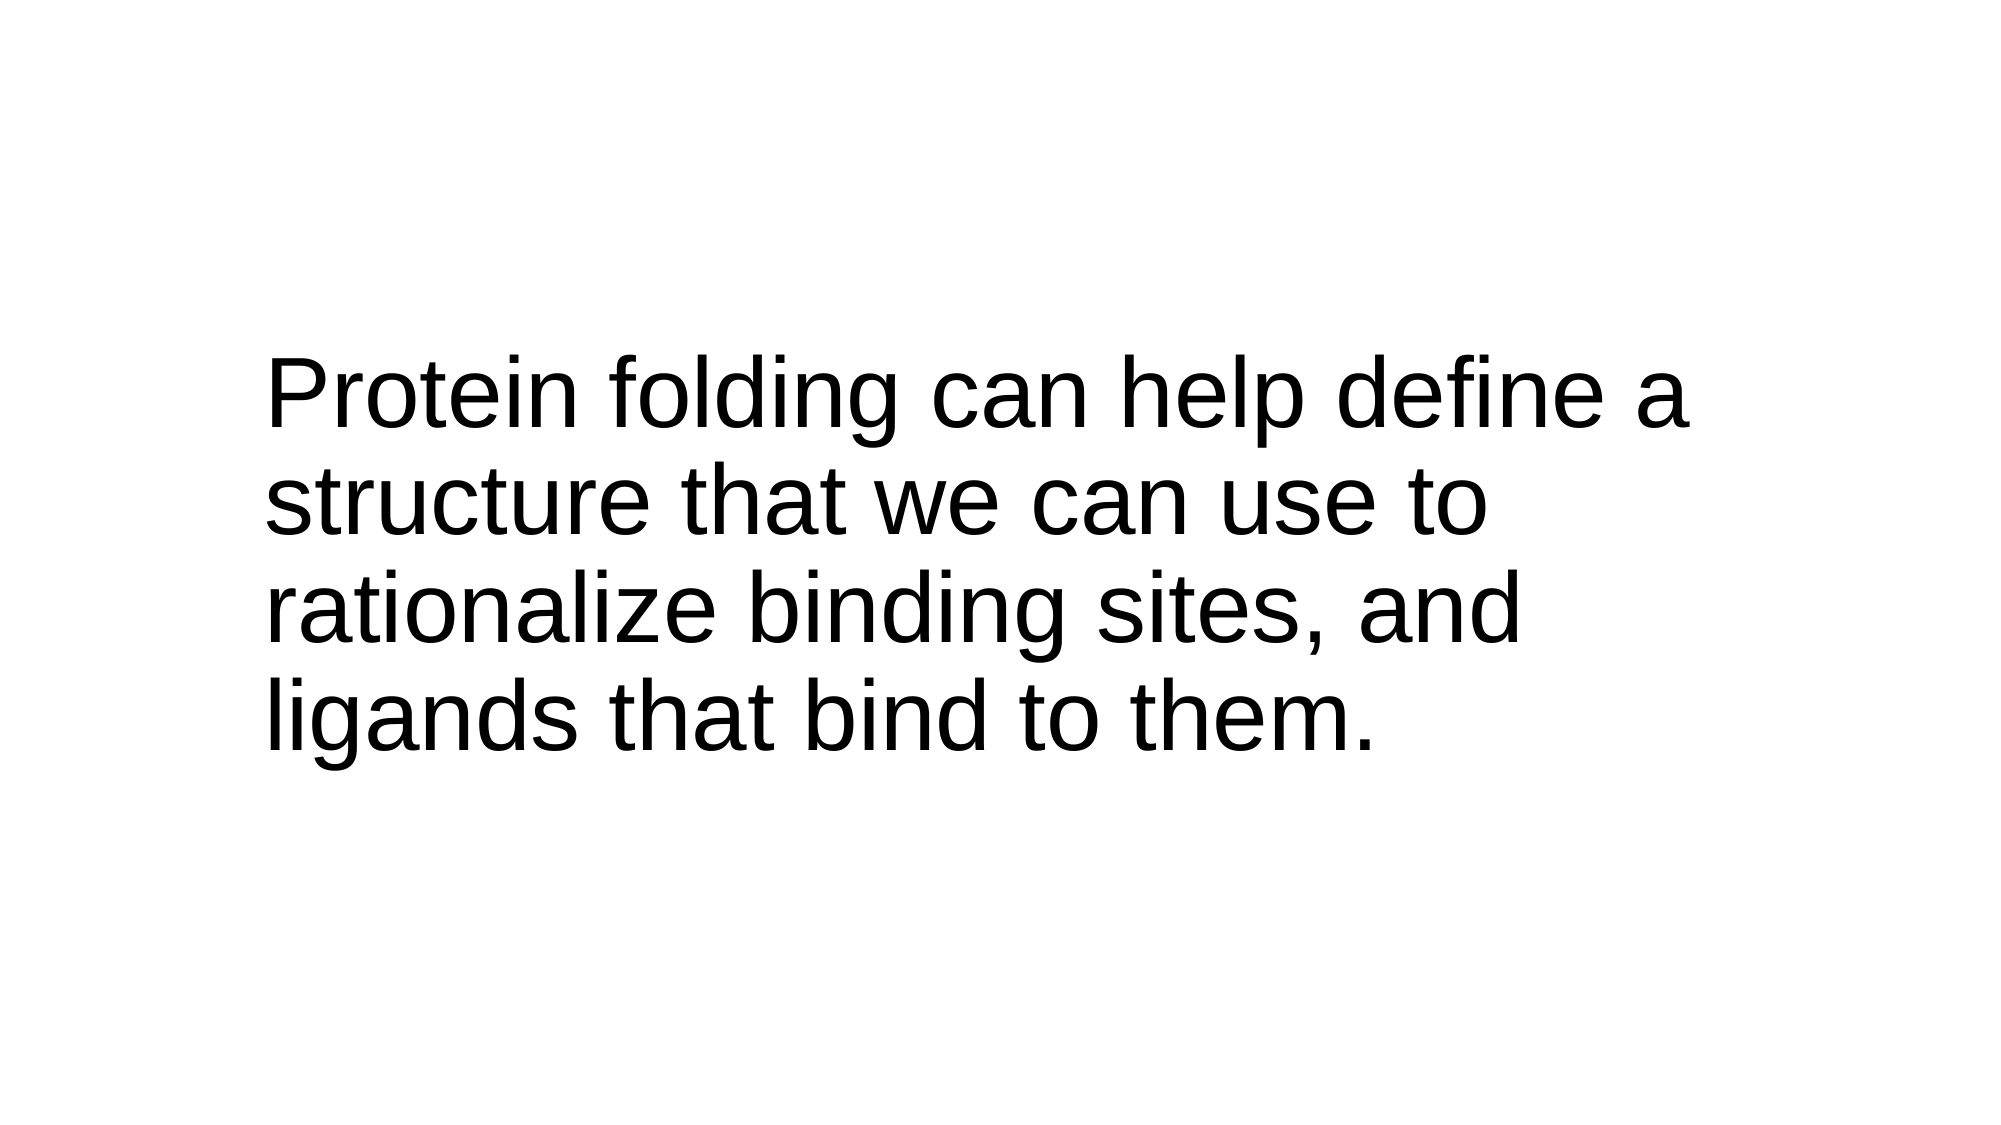

Protein folding can help define a structure that we can use to rationalize binding sites, and ligands that bind to them.